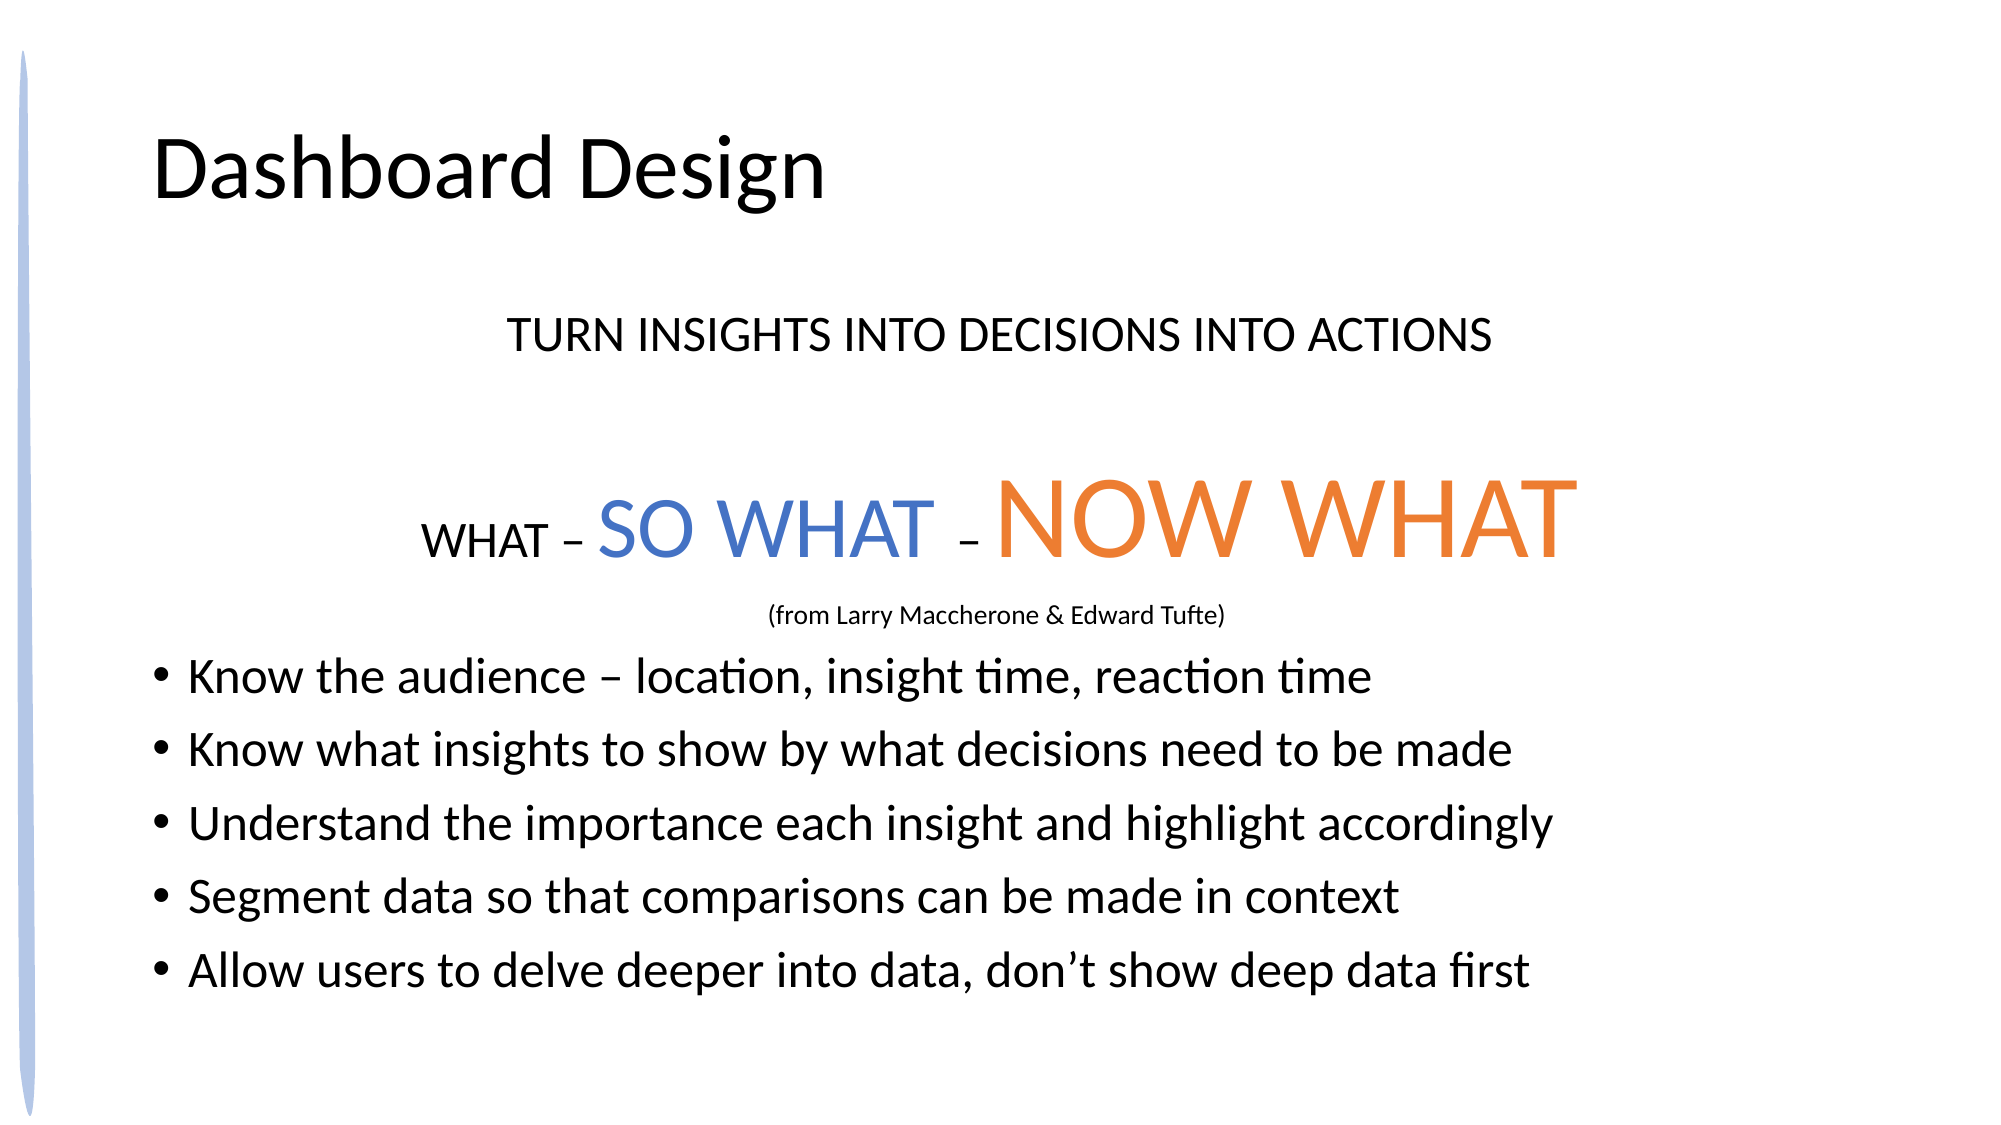

# Dashboard Design
TURN INSIGHTS INTO DECISIONS INTO ACTIONS

WHAT – SO WHAT – NOW WHAT
(from Larry Maccherone & Edward Tufte)
Know the audience – location, insight time, reaction time
Know what insights to show by what decisions need to be made
Understand the importance each insight and highlight accordingly
Segment data so that comparisons can be made in context
Allow users to delve deeper into data, don’t show deep data first